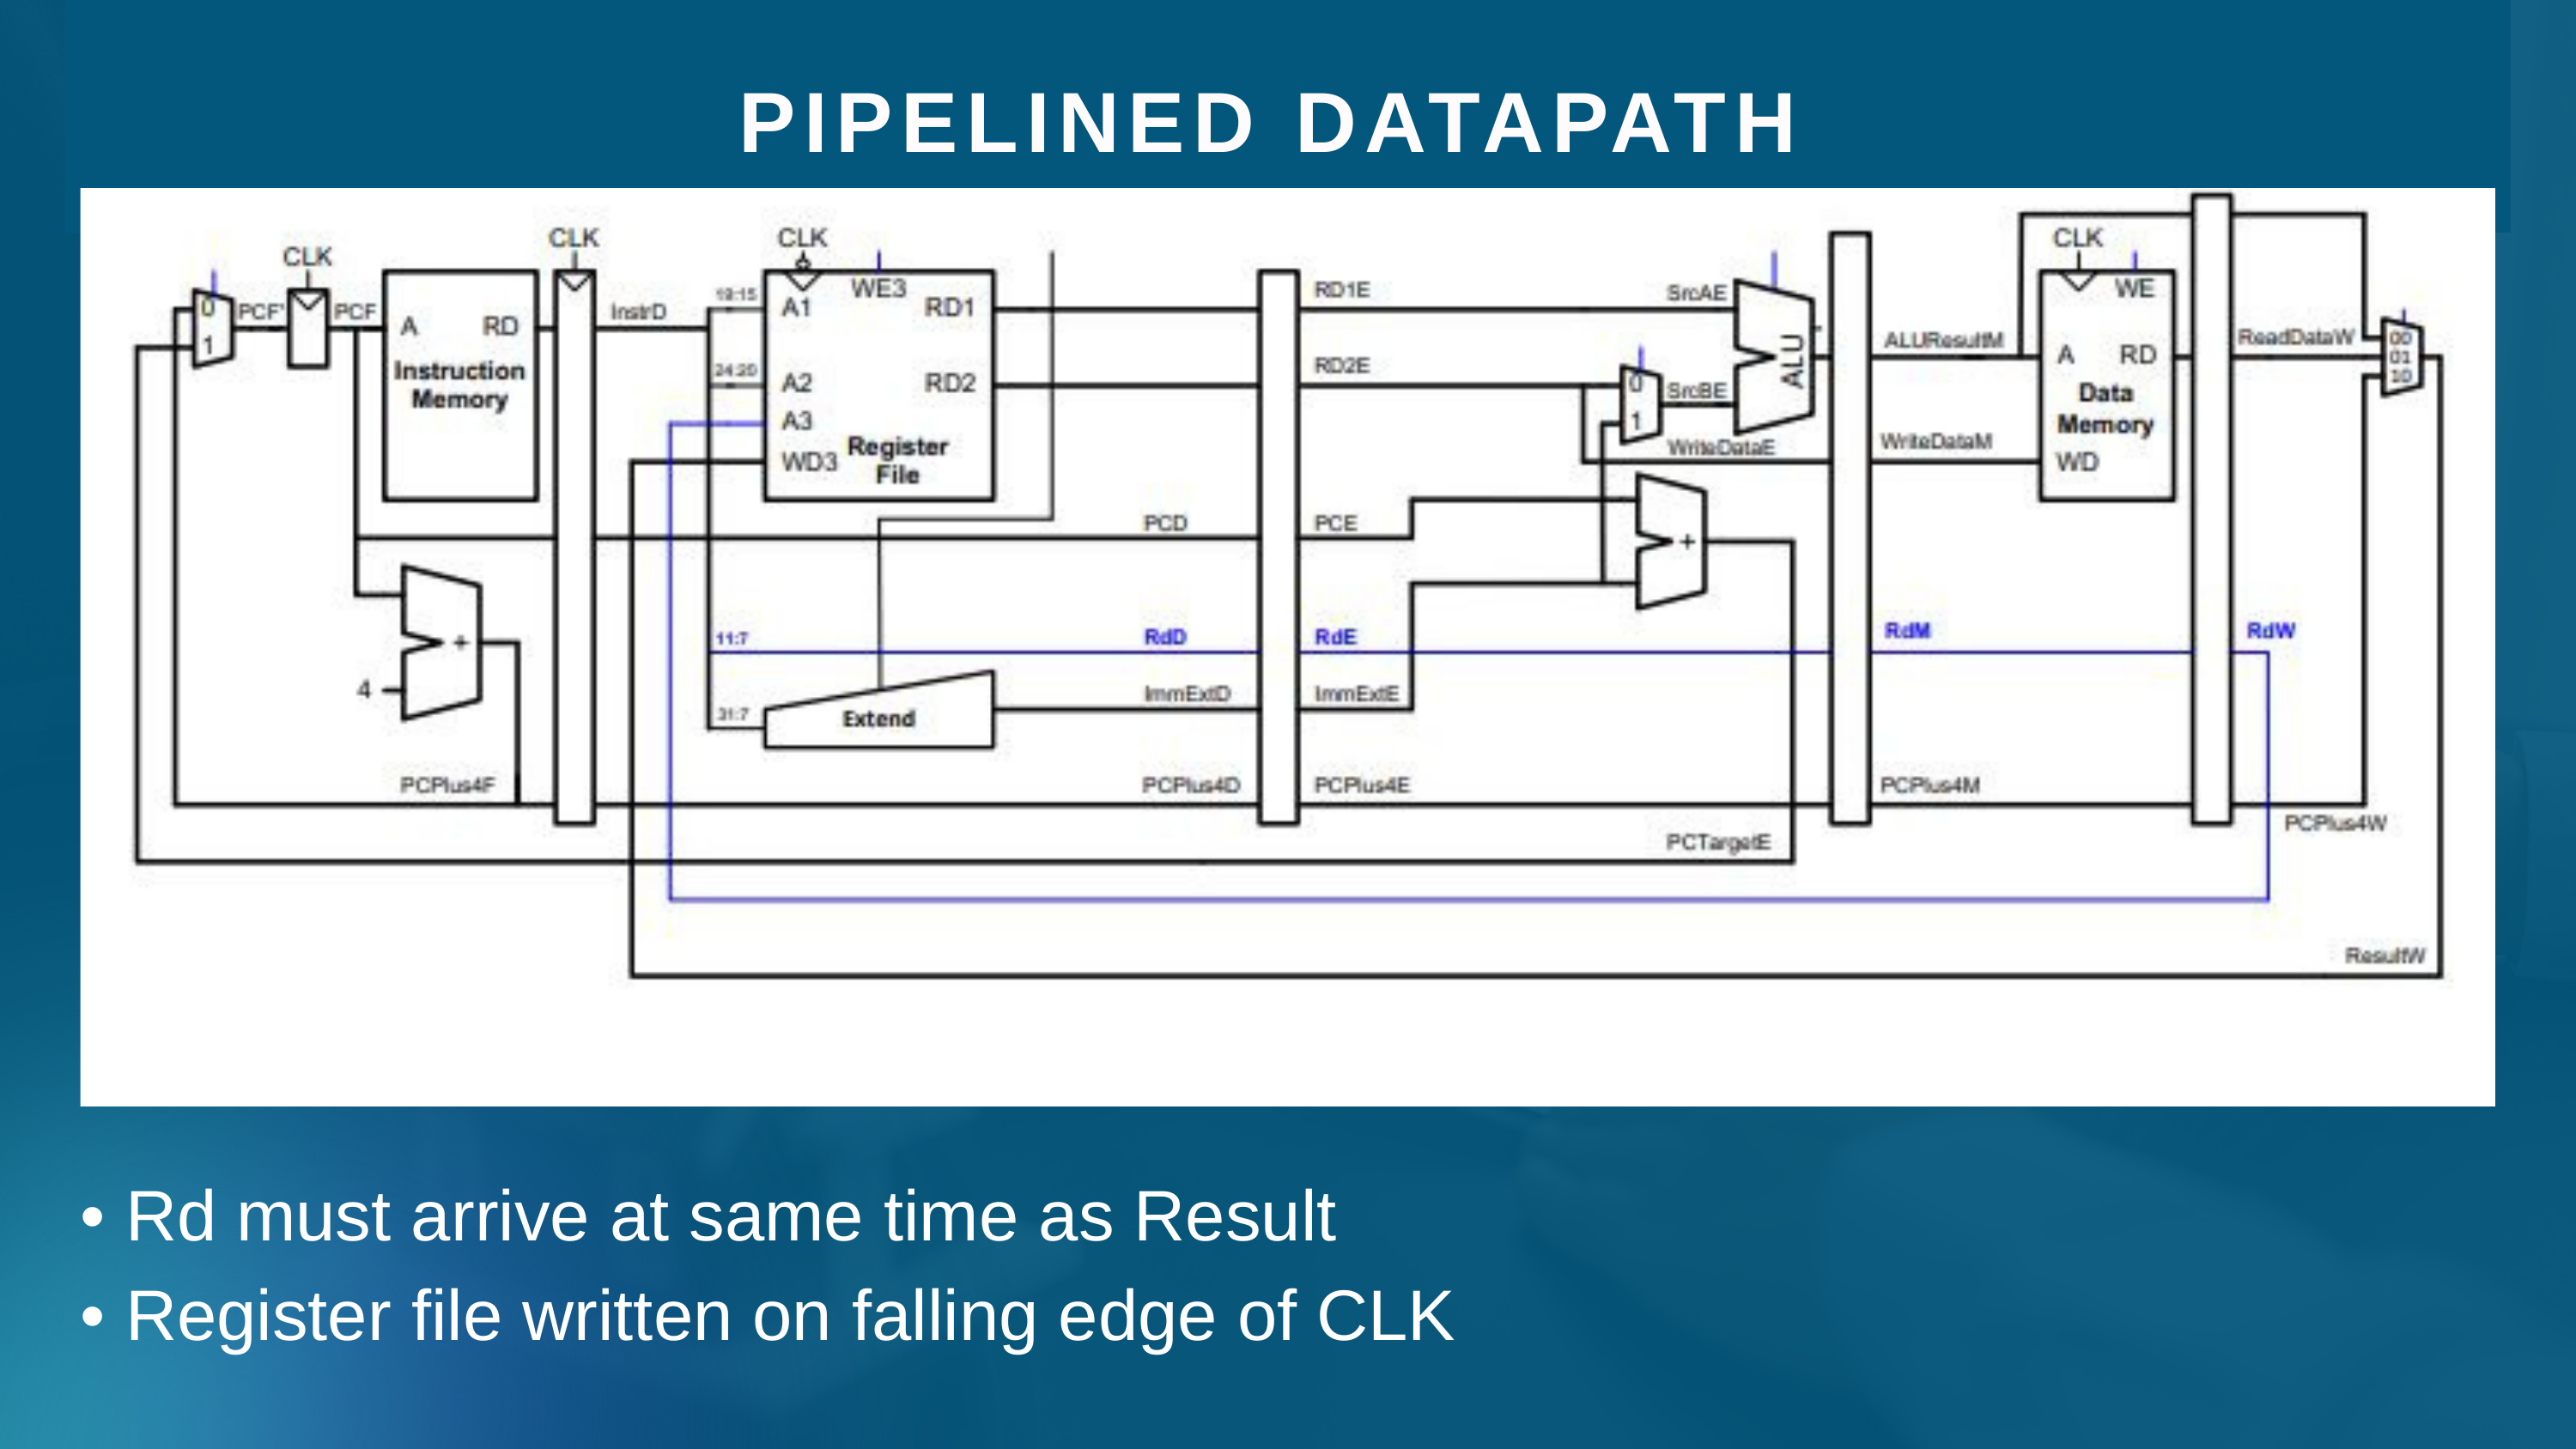

PIPELINED DATAPATH

• Rd must arrive at same time as Result
• Register file written on falling edge of CLK